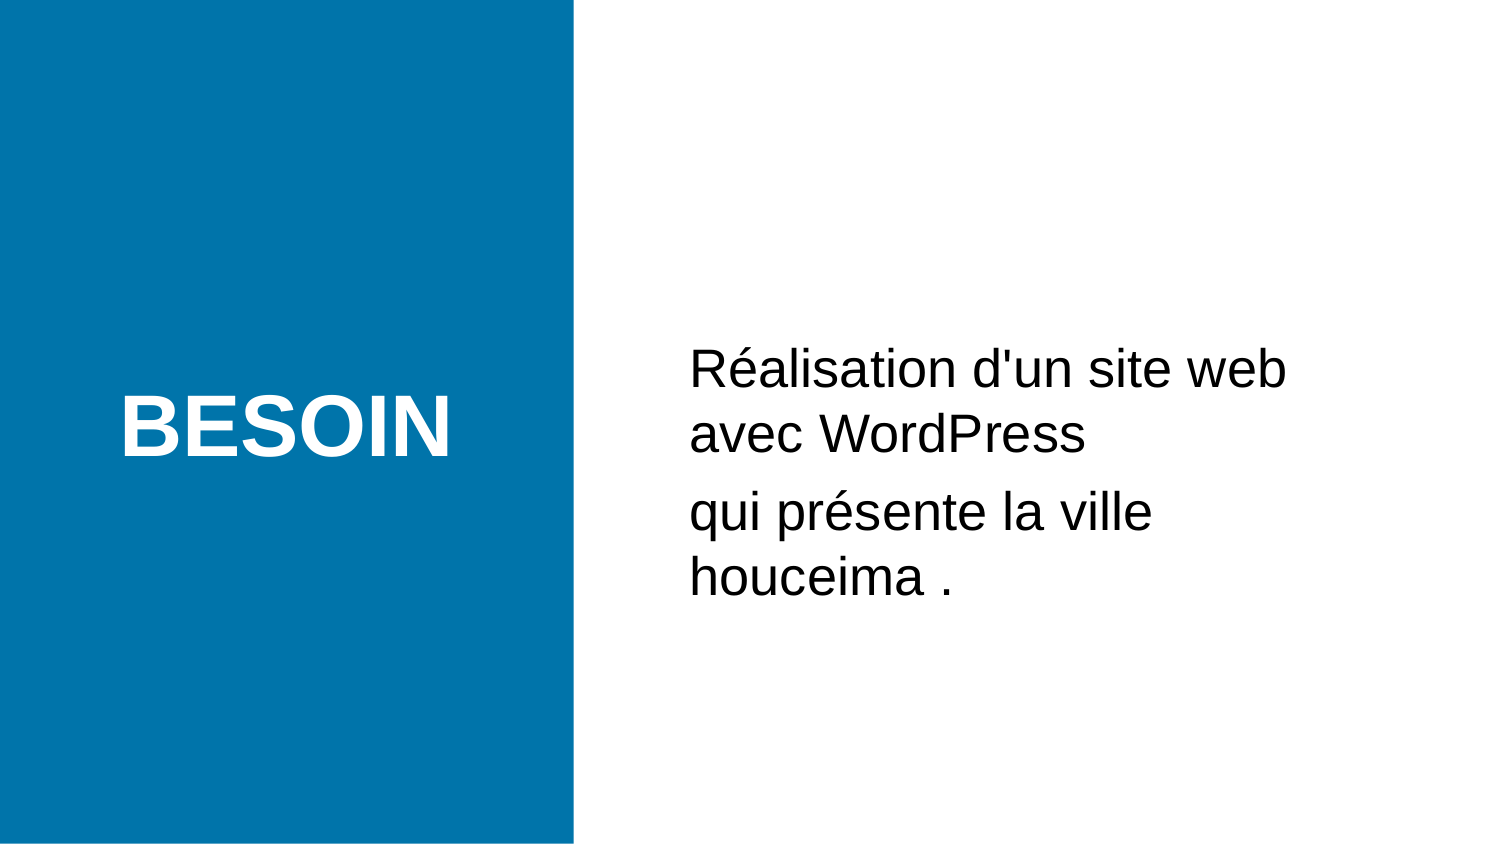

BESOIN
Réalisation d'un site web avec WordPress
qui présente la ville houceima .